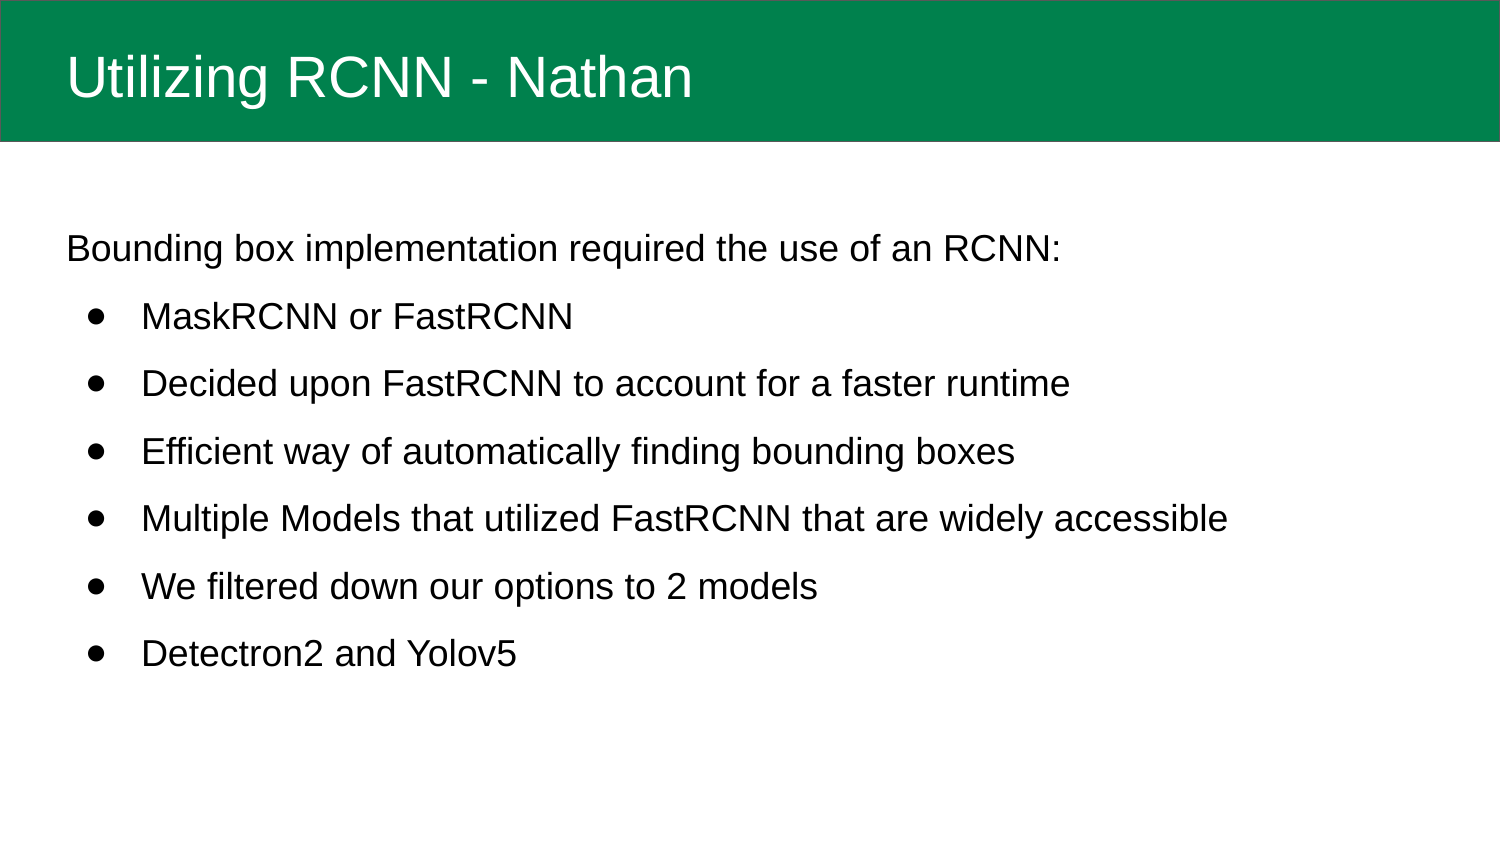

# Utilizing RCNN - Nathan

Bounding box implementation required the use of an RCNN:
MaskRCNN or FastRCNN
Decided upon FastRCNN to account for a faster runtime
Efficient way of automatically finding bounding boxes
Multiple Models that utilized FastRCNN that are widely accessible
We filtered down our options to 2 models
Detectron2 and Yolov5